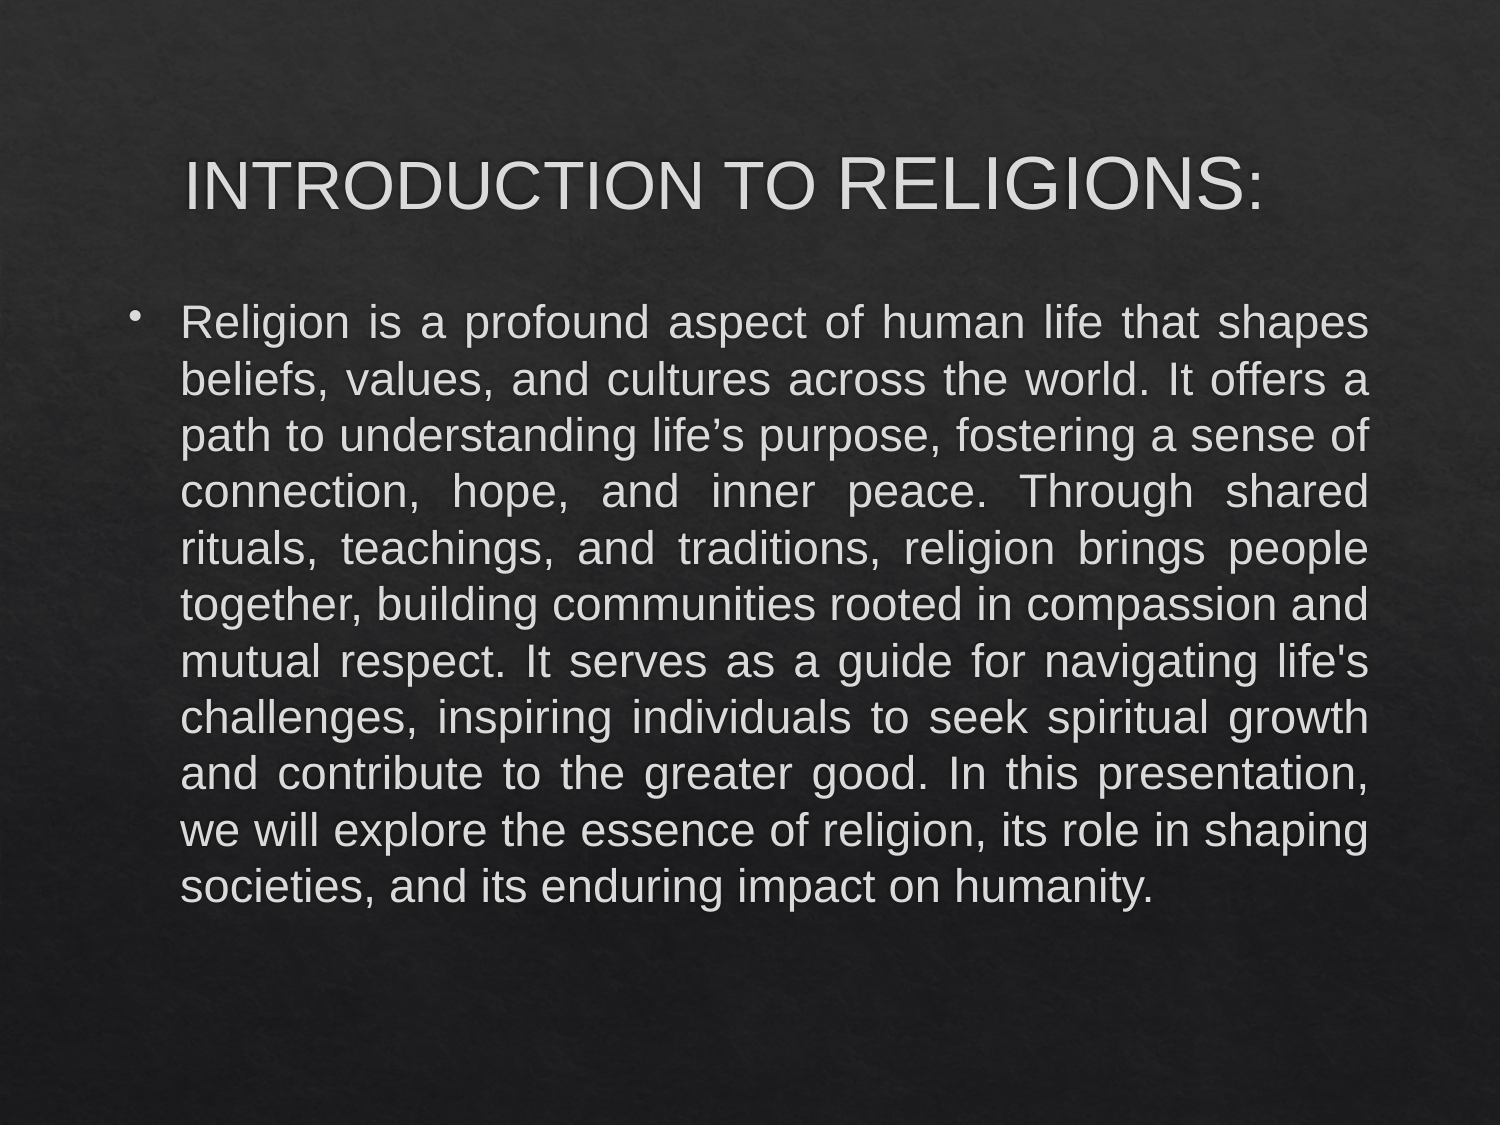

# INTRODUCTION TO RELIGIONS:
Religion is a profound aspect of human life that shapes beliefs, values, and cultures across the world. It offers a path to understanding life’s purpose, fostering a sense of connection, hope, and inner peace. Through shared rituals, teachings, and traditions, religion brings people together, building communities rooted in compassion and mutual respect. It serves as a guide for navigating life's challenges, inspiring individuals to seek spiritual growth and contribute to the greater good. In this presentation, we will explore the essence of religion, its role in shaping societies, and its enduring impact on humanity.